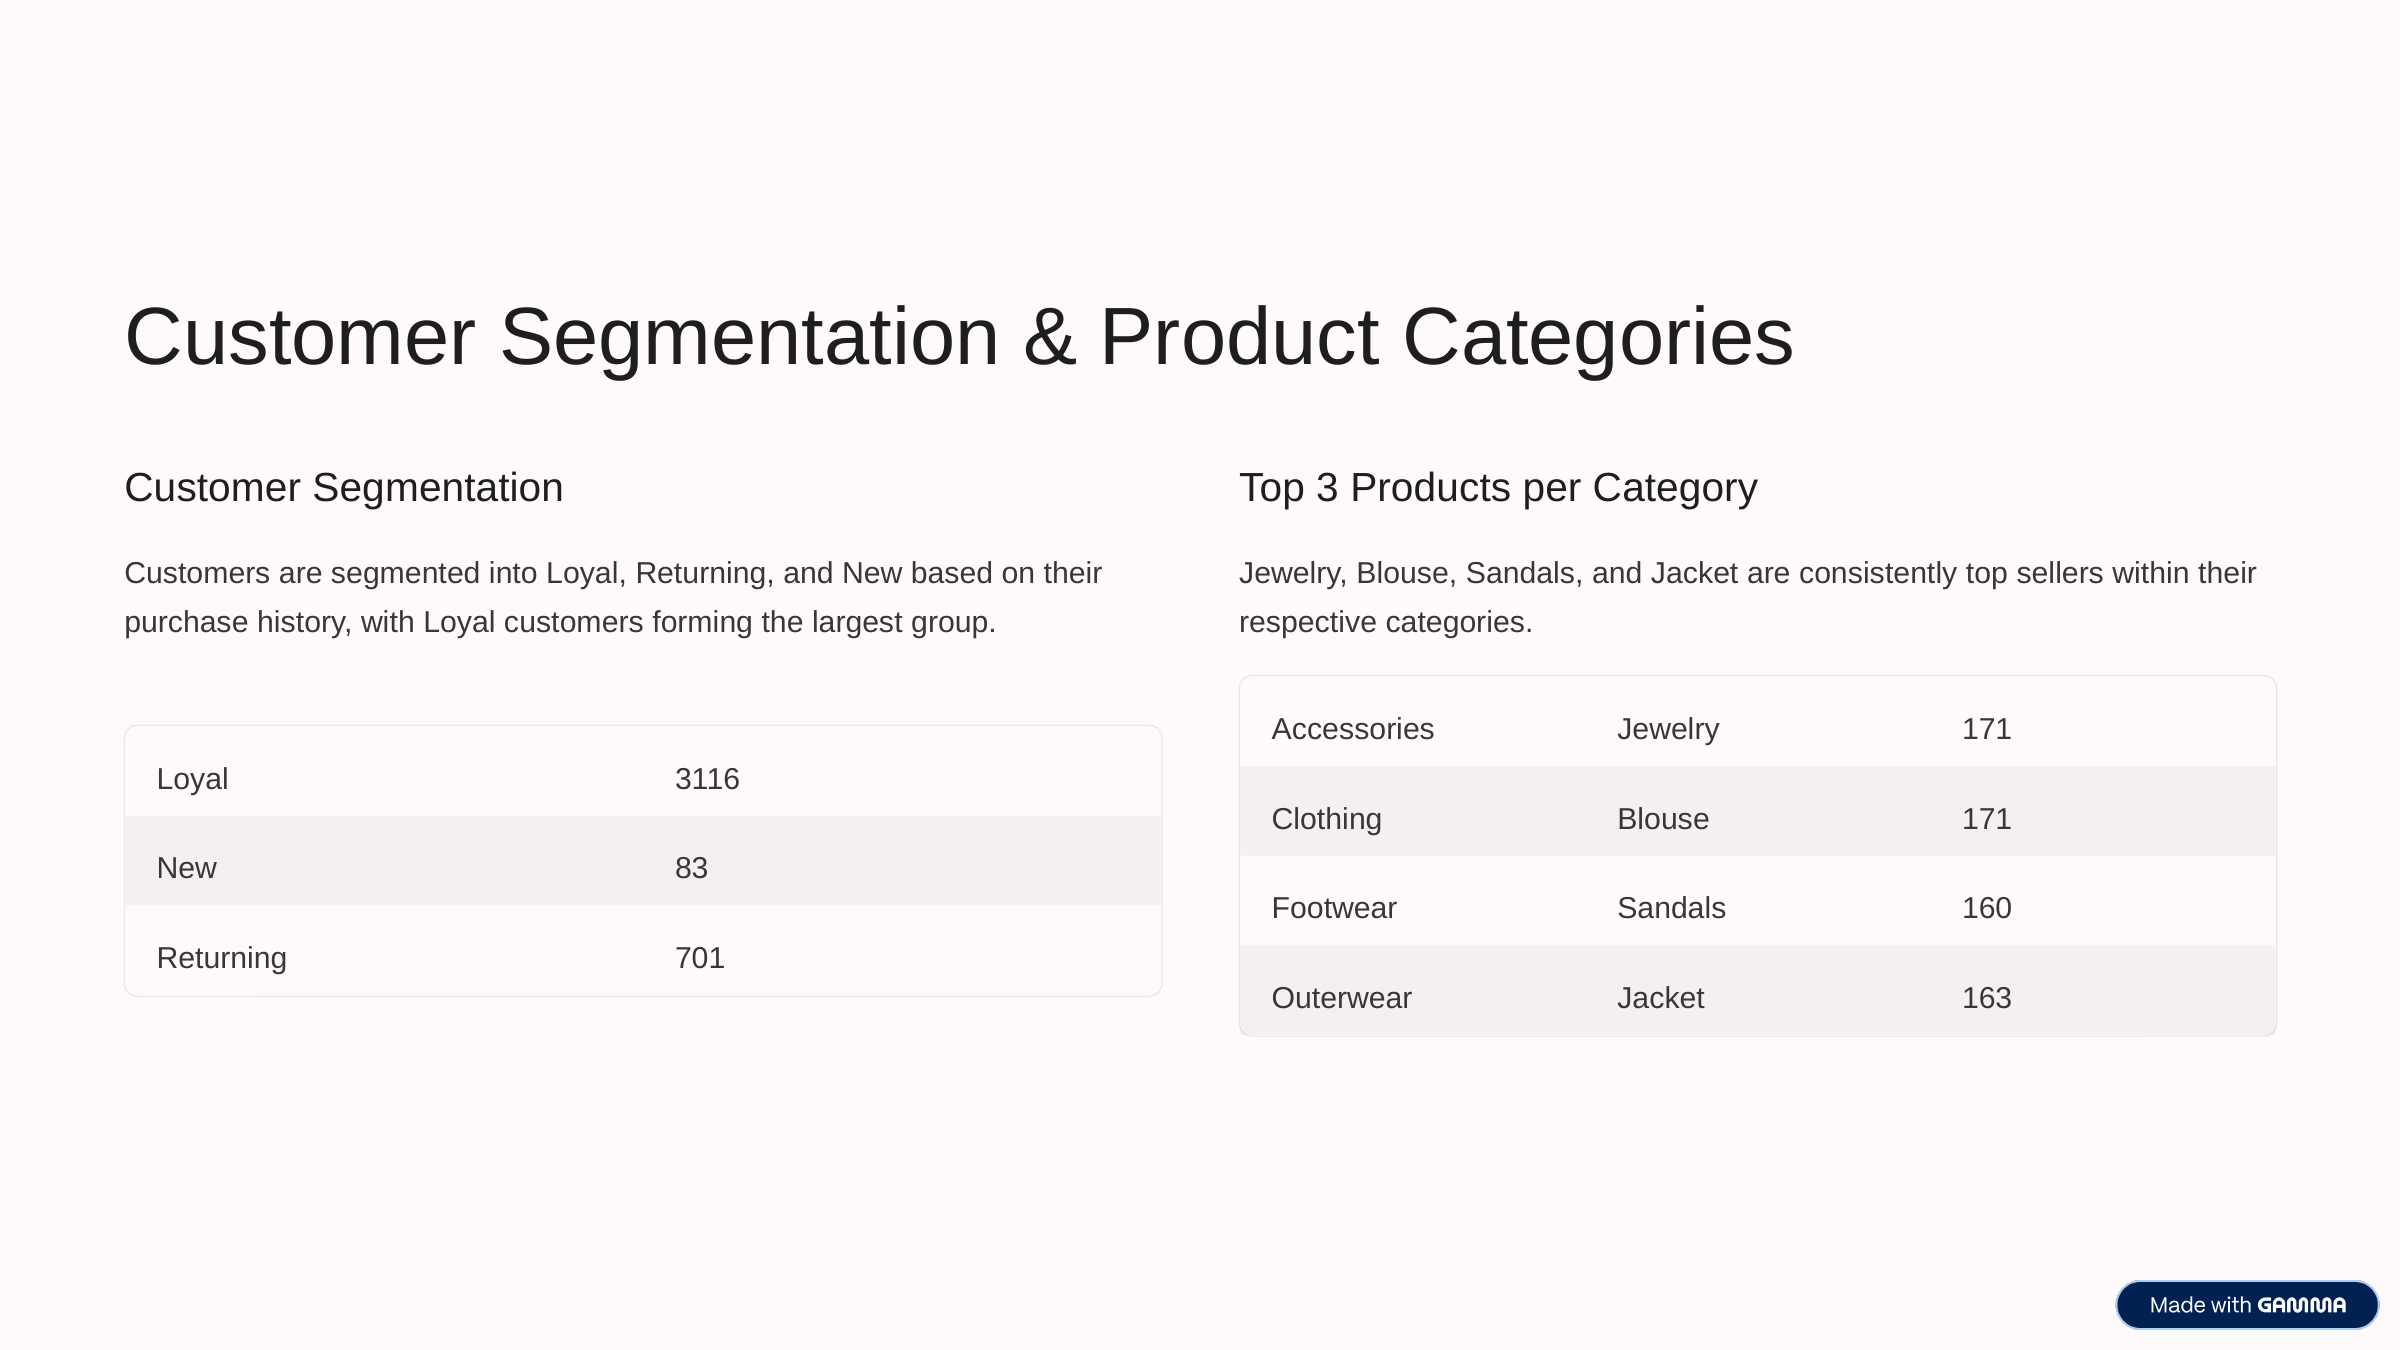

Customer Segmentation & Product Categories
Customer Segmentation
Top 3 Products per Category
Customers are segmented into Loyal, Returning, and New based on their purchase history, with Loyal customers forming the largest group.
Jewelry, Blouse, Sandals, and Jacket are consistently top sellers within their respective categories.

Accessories
Jewelry
171

Loyal
3116

Clothing
Blouse
171

New
83

Footwear
Sandals
160

Returning
701

Outerwear
Jacket
163